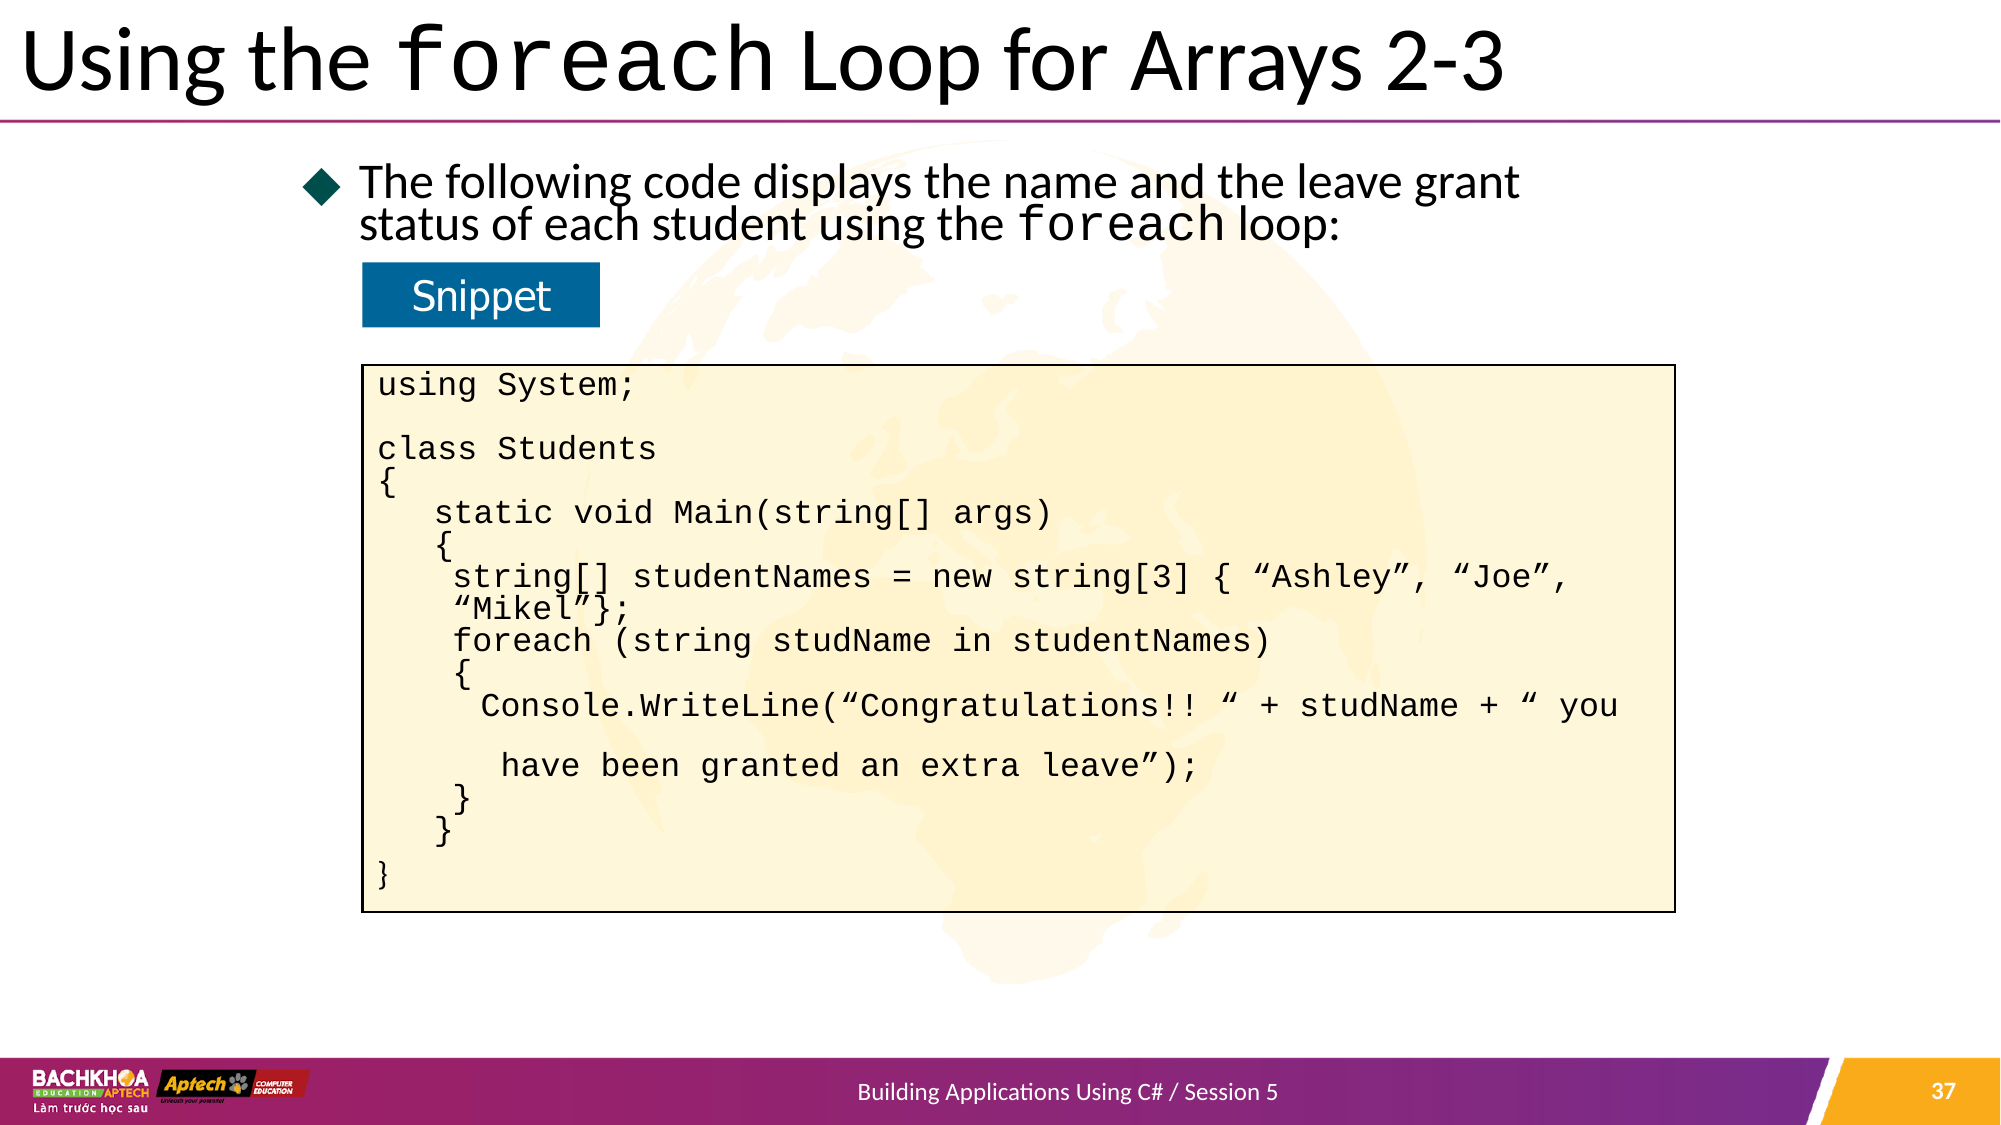

# Using the foreach Loop for Arrays 2-3

The following code displays the name and the leave grant status of each student using the foreach loop:

Snippet
using System;

class Students
{
static void Main(string[] args)
{
string[] studentNames = new string[3] { “Ashley”, “Joe”,
“Mikel”};
foreach (string studName in studentNames)
{
Console.WriteLine(“Congratulations!! “ + studName + “ you
 have been granted an extra leave”);
}
}
}

37
Building Applications Using C# / Session 5